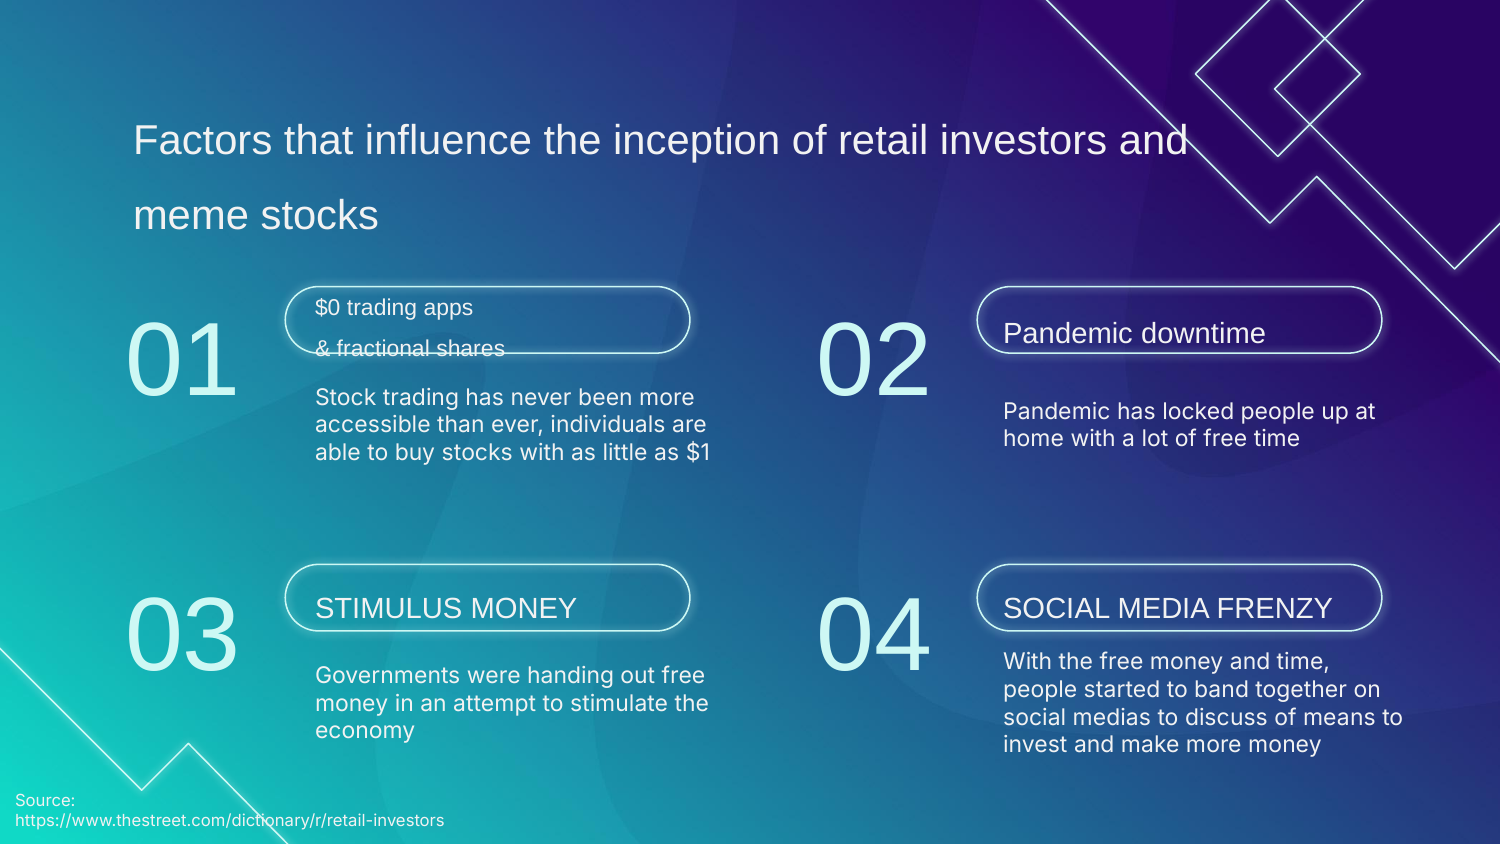

# Factors that influence the inception of retail investors and meme stocks
01
02
Pandemic downtime
$0 trading apps
& fractional shares

Stock trading has never been more accessible than ever, individuals are able to buy stocks with as little as $1
Pandemic has locked people up at home with a lot of free time
03
04
STIMULUS MONEY
SOCIAL MEDIA FRENZY

Governments were handing out free money in an attempt to stimulate the economy
With the free money and time, people started to band together on social medias to discuss of means to invest and make more money
Source:
https://www.thestreet.com/dictionary/r/retail-investors